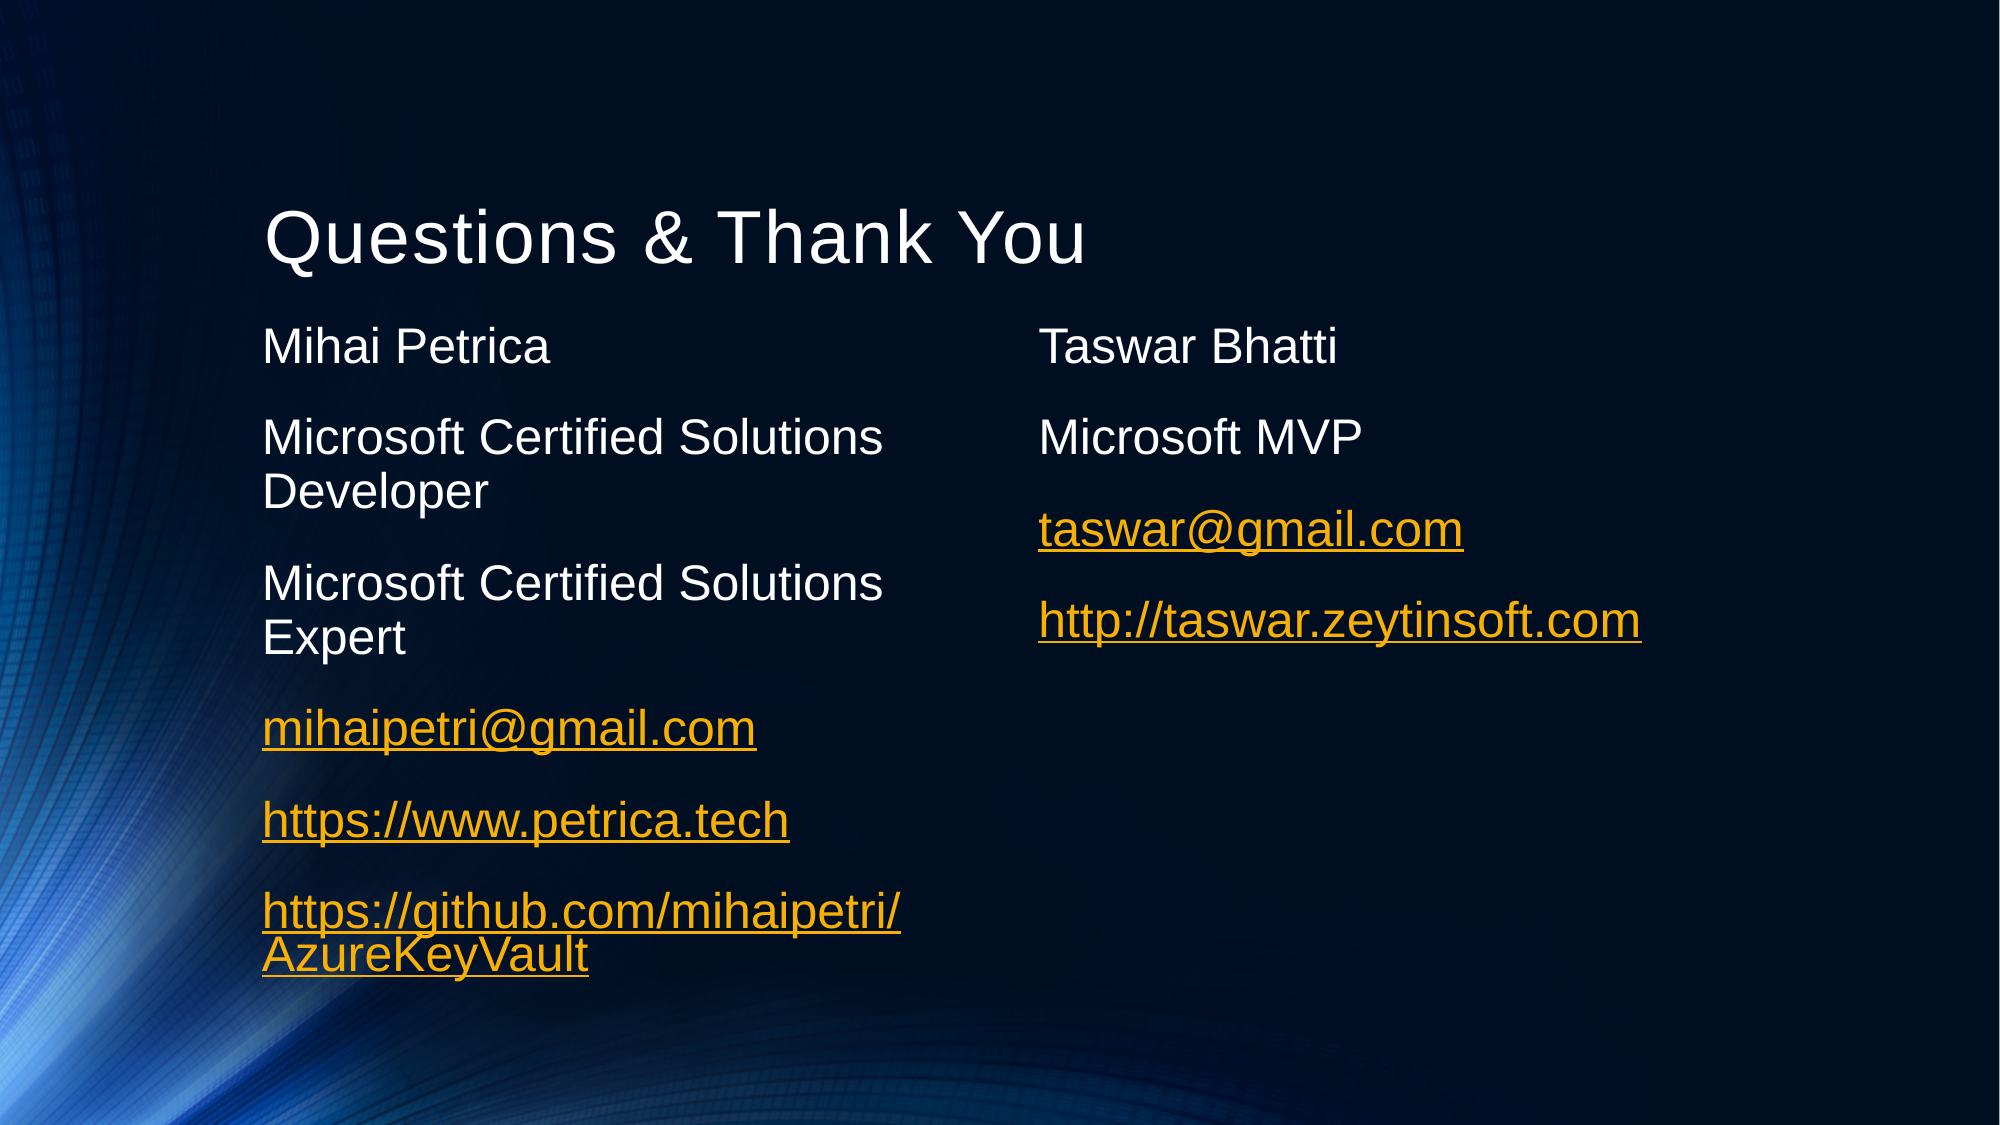

# Questions & Thank You
Mihai Petrica
Microsoft Certified Solutions Developer
Microsoft Certified Solutions Expert
mihaipetri@gmail.com
https://www.petrica.tech
https://github.com/mihaipetri/AzureKeyVault

Taswar Bhatti
Microsoft MVP
taswar@gmail.com
http://taswar.zeytinsoft.com